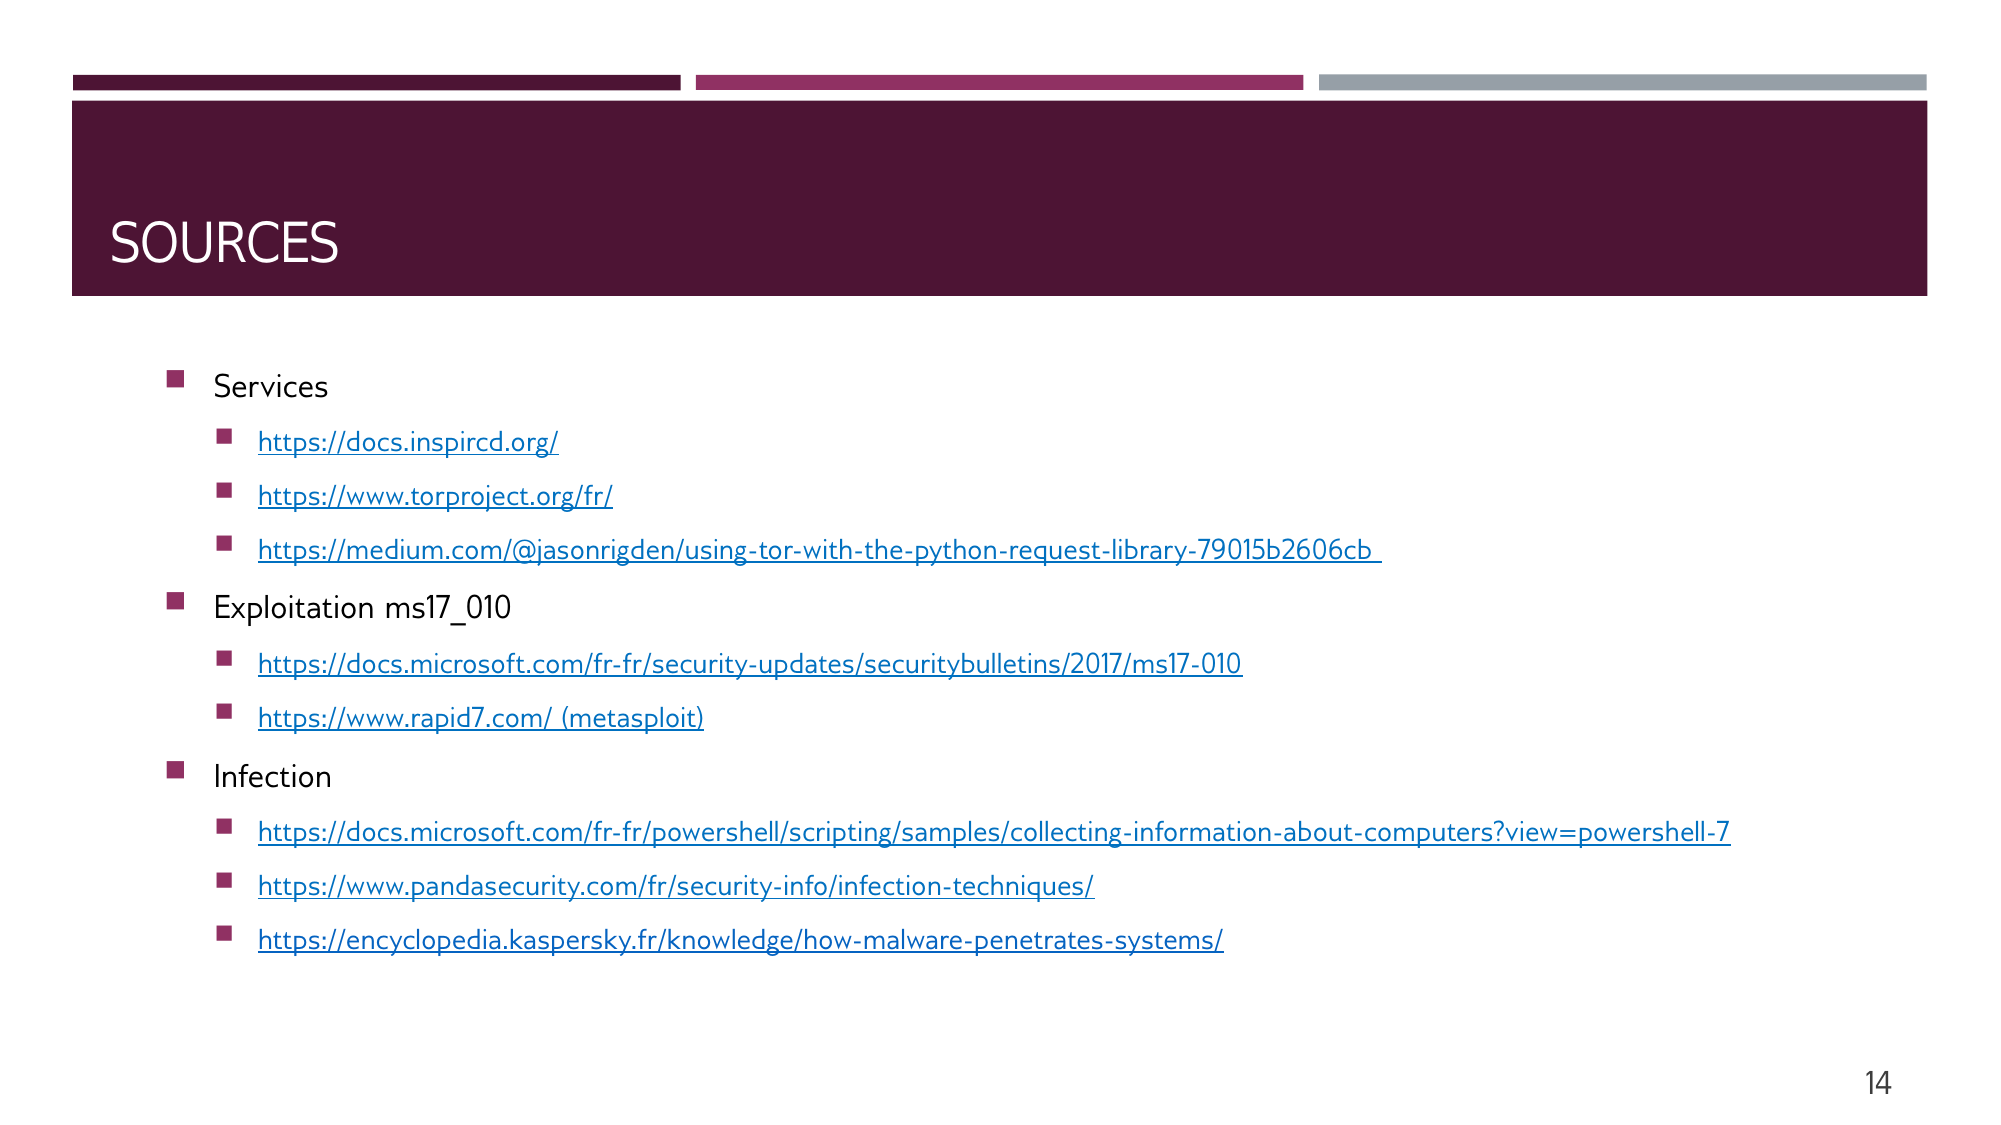

# Sources
Services
https://docs.inspircd.org/
https://www.torproject.org/fr/
https://medium.com/@jasonrigden/using-tor-with-the-python-request-library-79015b2606cb
Exploitation ms17_010
https://docs.microsoft.com/fr-fr/security-updates/securitybulletins/2017/ms17-010
https://www.rapid7.com/ (metasploit)
Infection
https://docs.microsoft.com/fr-fr/powershell/scripting/samples/collecting-information-about-computers?view=powershell-7
https://www.pandasecurity.com/fr/security-info/infection-techniques/
https://encyclopedia.kaspersky.fr/knowledge/how-malware-penetrates-systems/
14